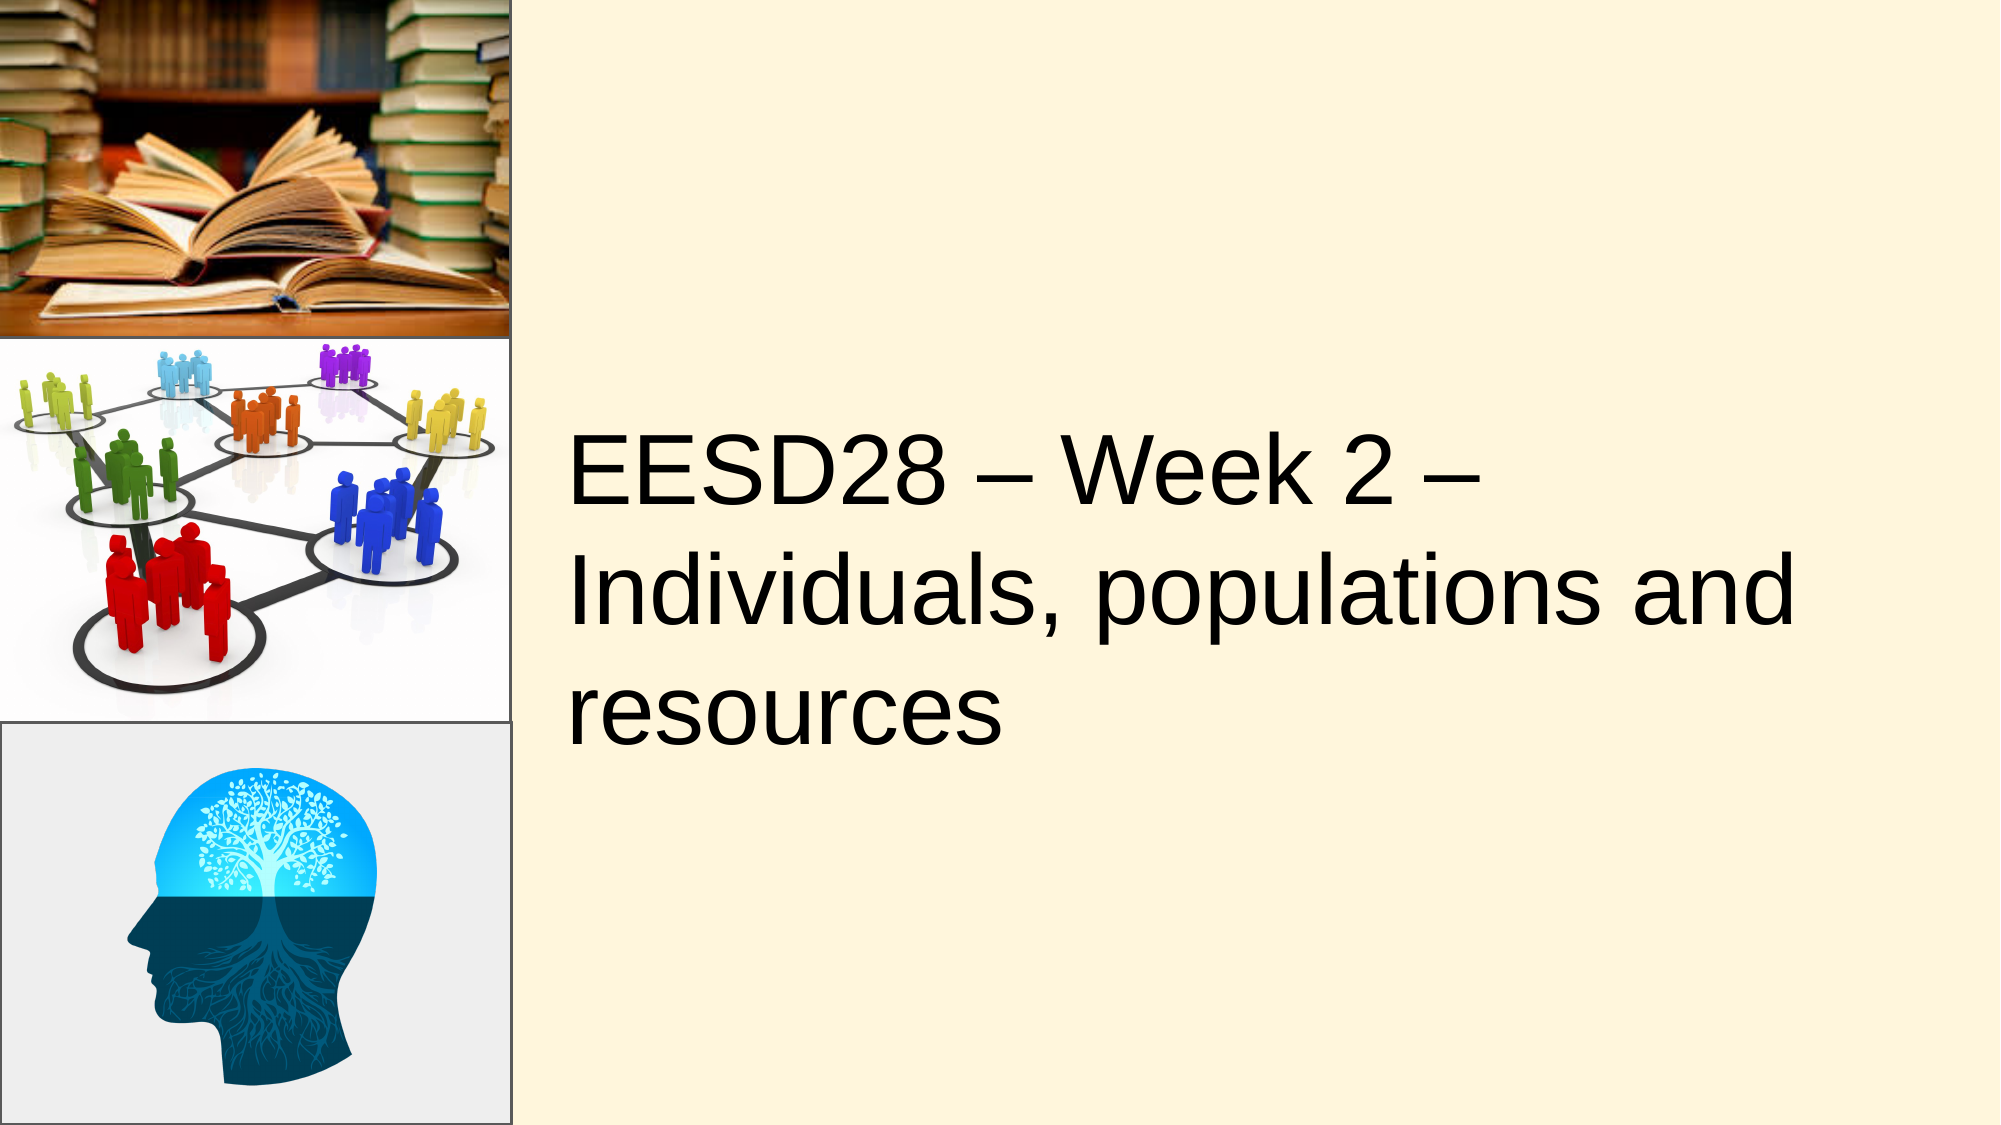

# EESD28 – Week 2 – Individuals, populations and resources